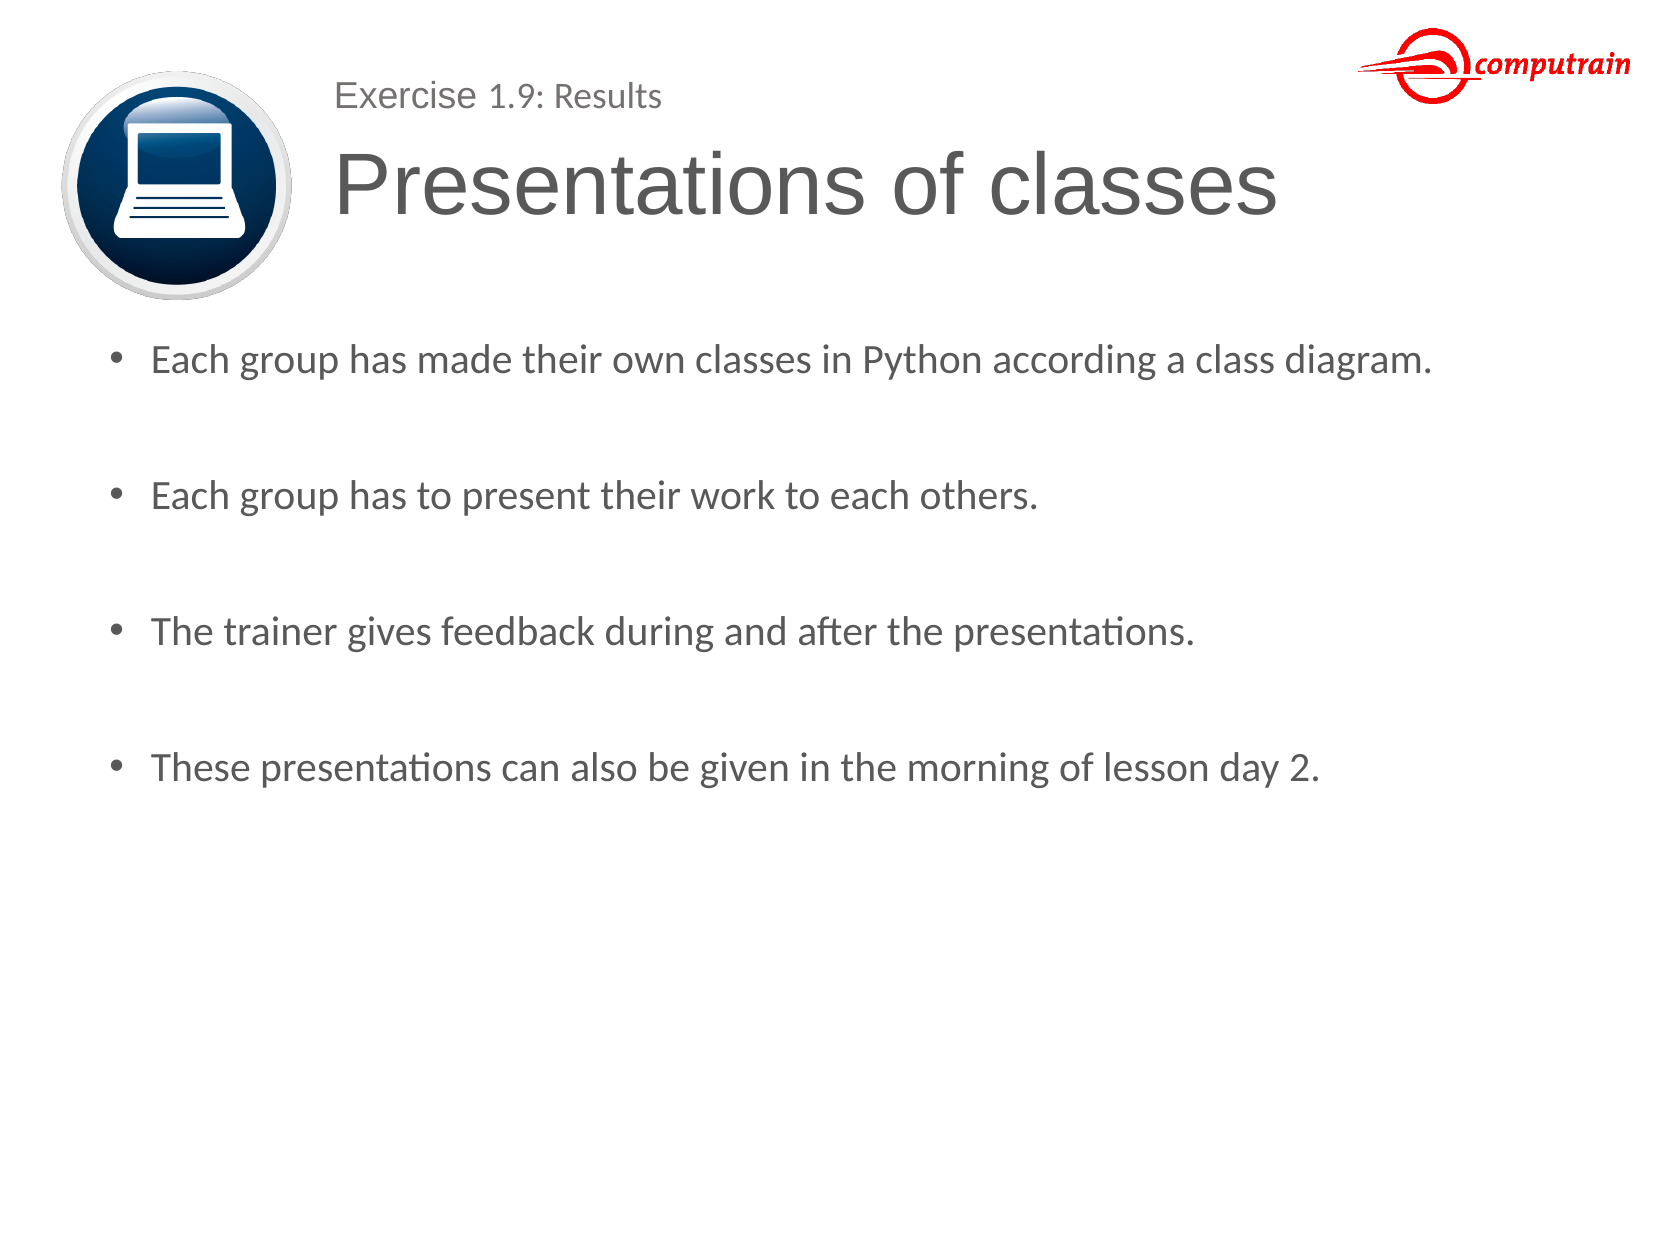

Exercise 1.9: Results
# Presentations of classes
Each group has made their own classes in Python according a class diagram.

Each group has to present their work to each others.

The trainer gives feedback during and after the presentations.

These presentations can also be given in the morning of lesson day 2.